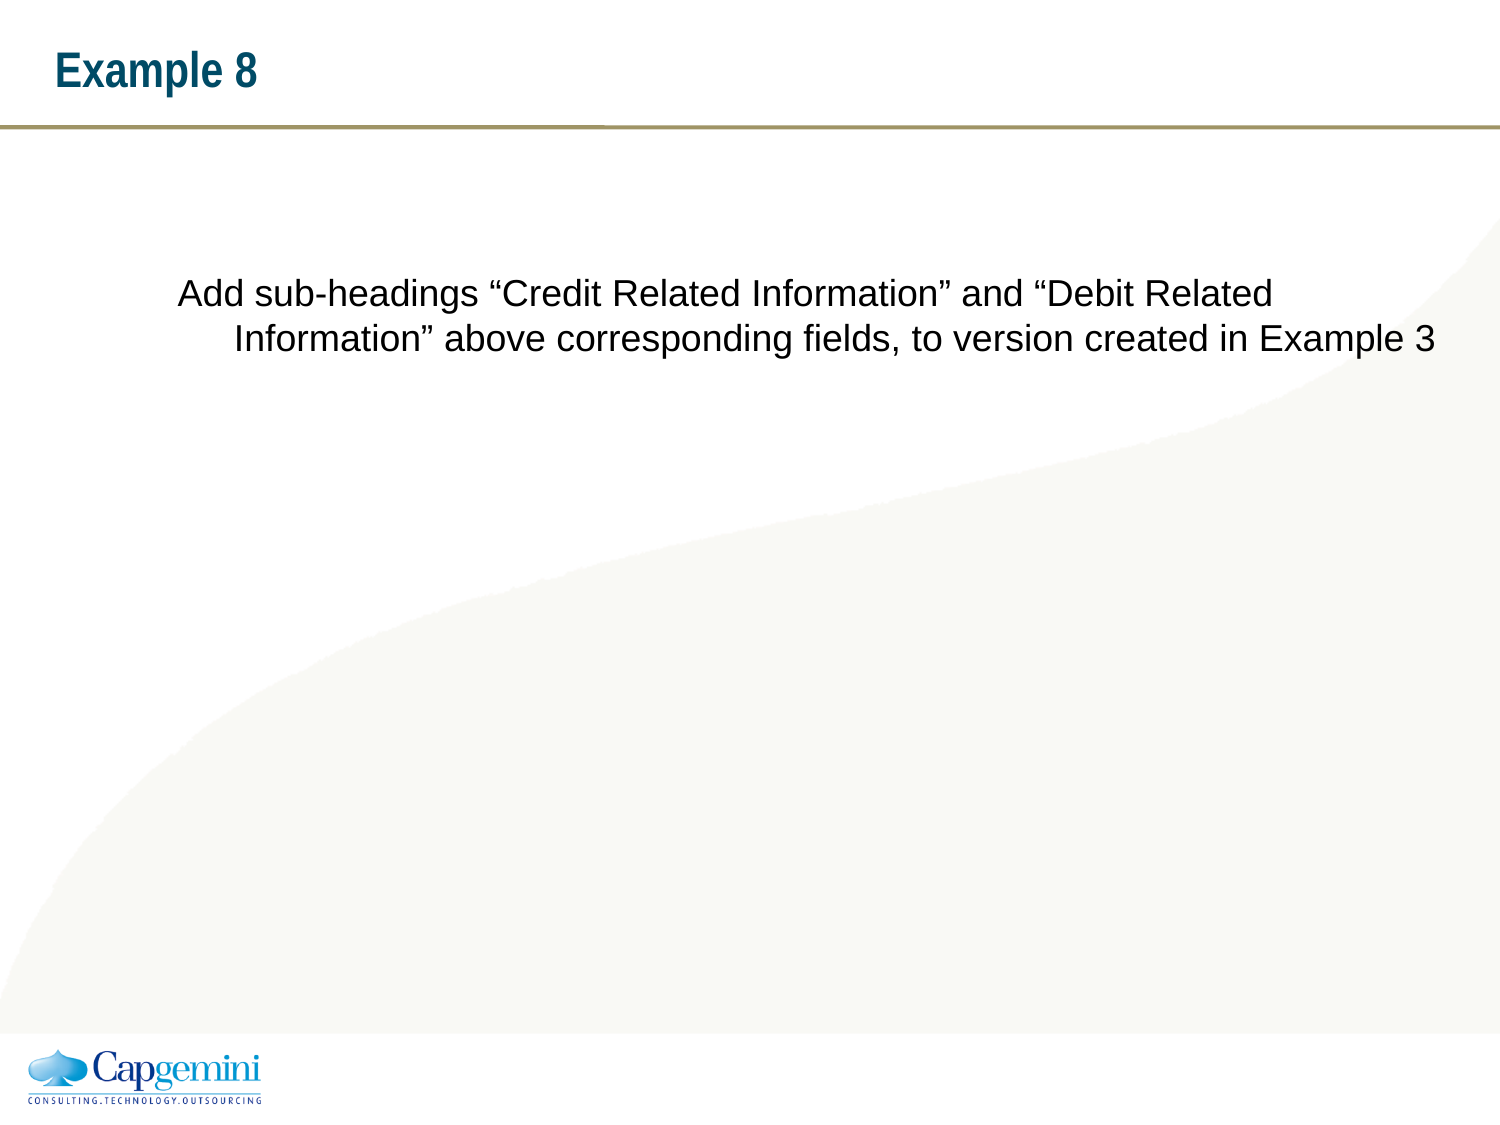

# Example 8
Add sub-headings “Credit Related Information” and “Debit Related Information” above corresponding fields, to version created in Example 3